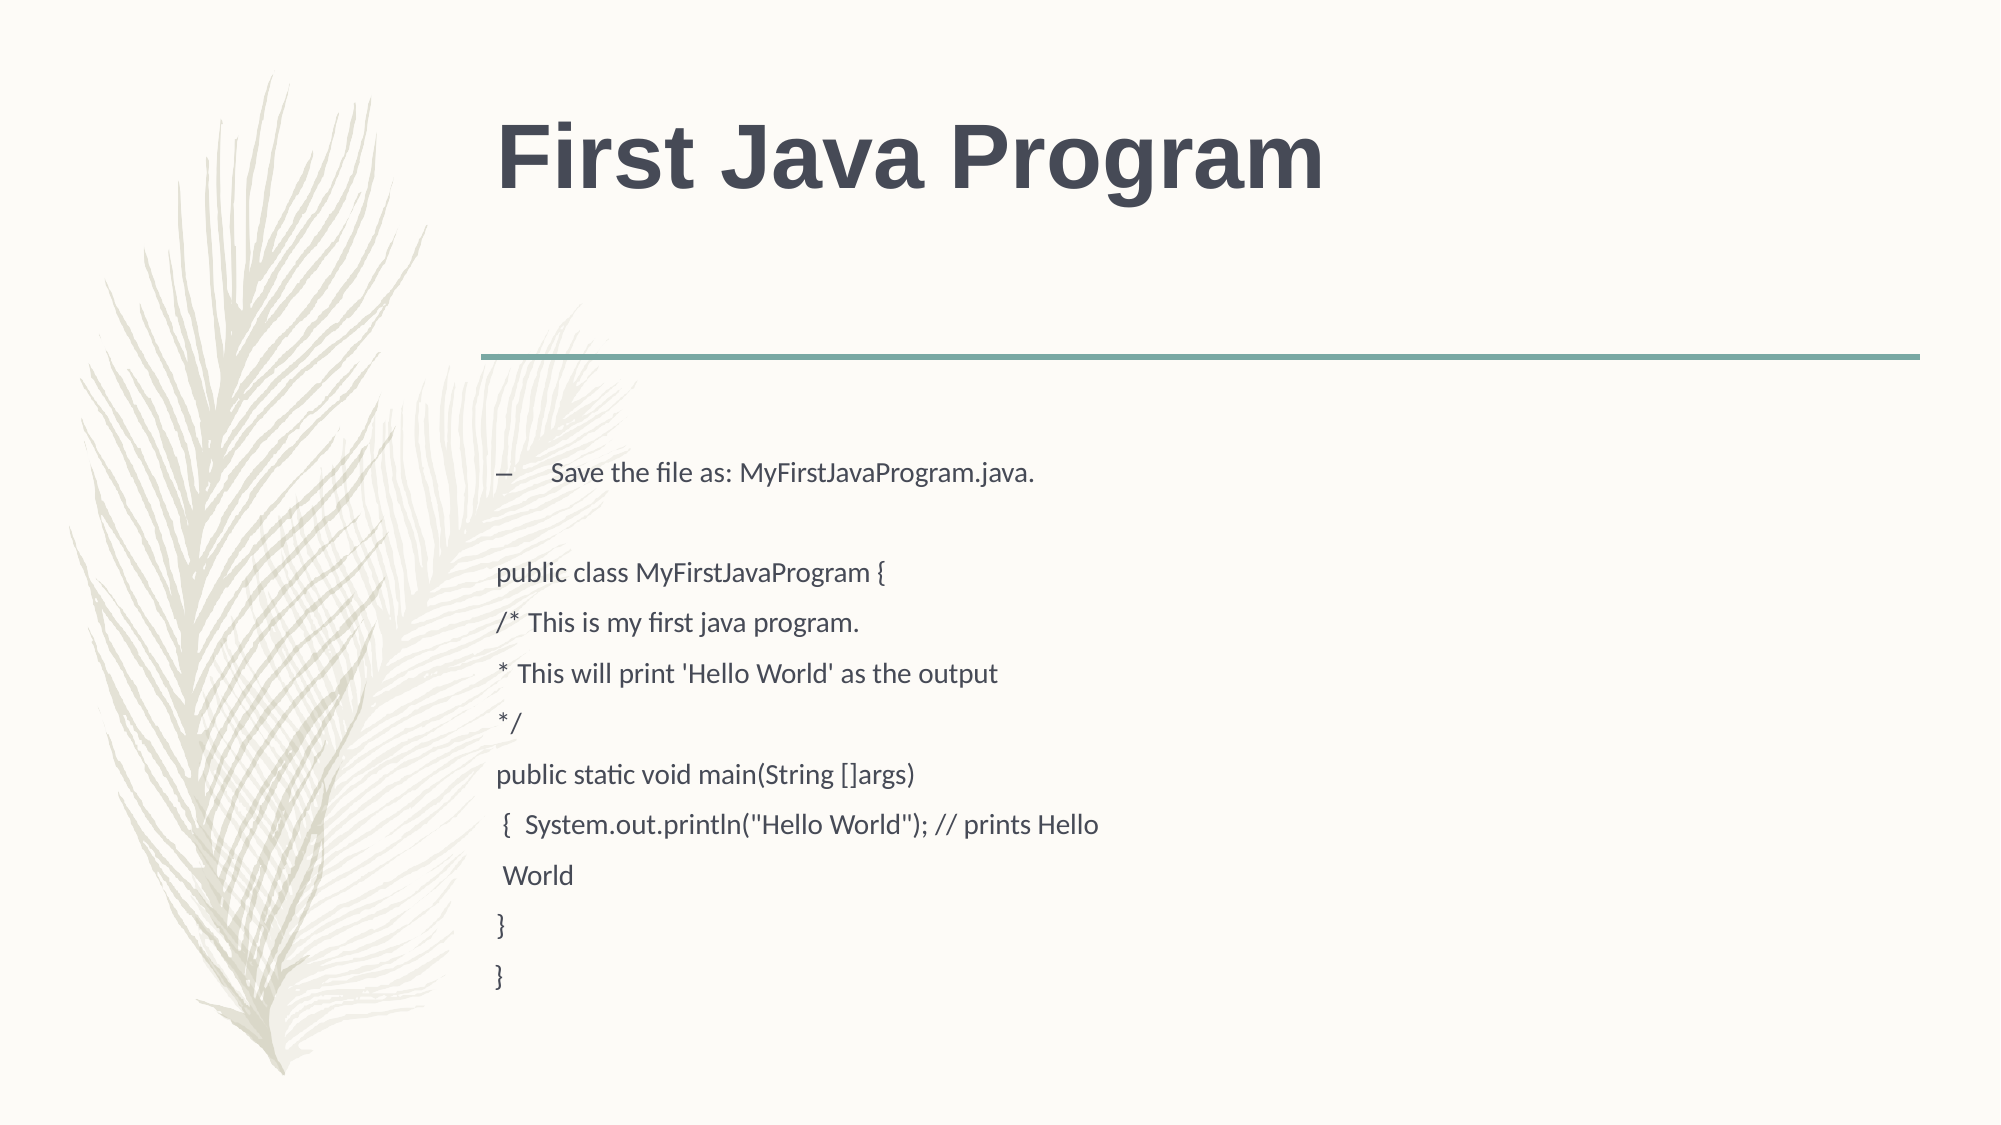

# First Java Program
–	Save the file as: MyFirstJavaProgram.java.

public class MyFirstJavaProgram {
/* This is my first java program.
* This will print 'Hello World' as the output
*/
public static void main(String []args) {  System.out.println("Hello World"); // prints Hello World
}
}